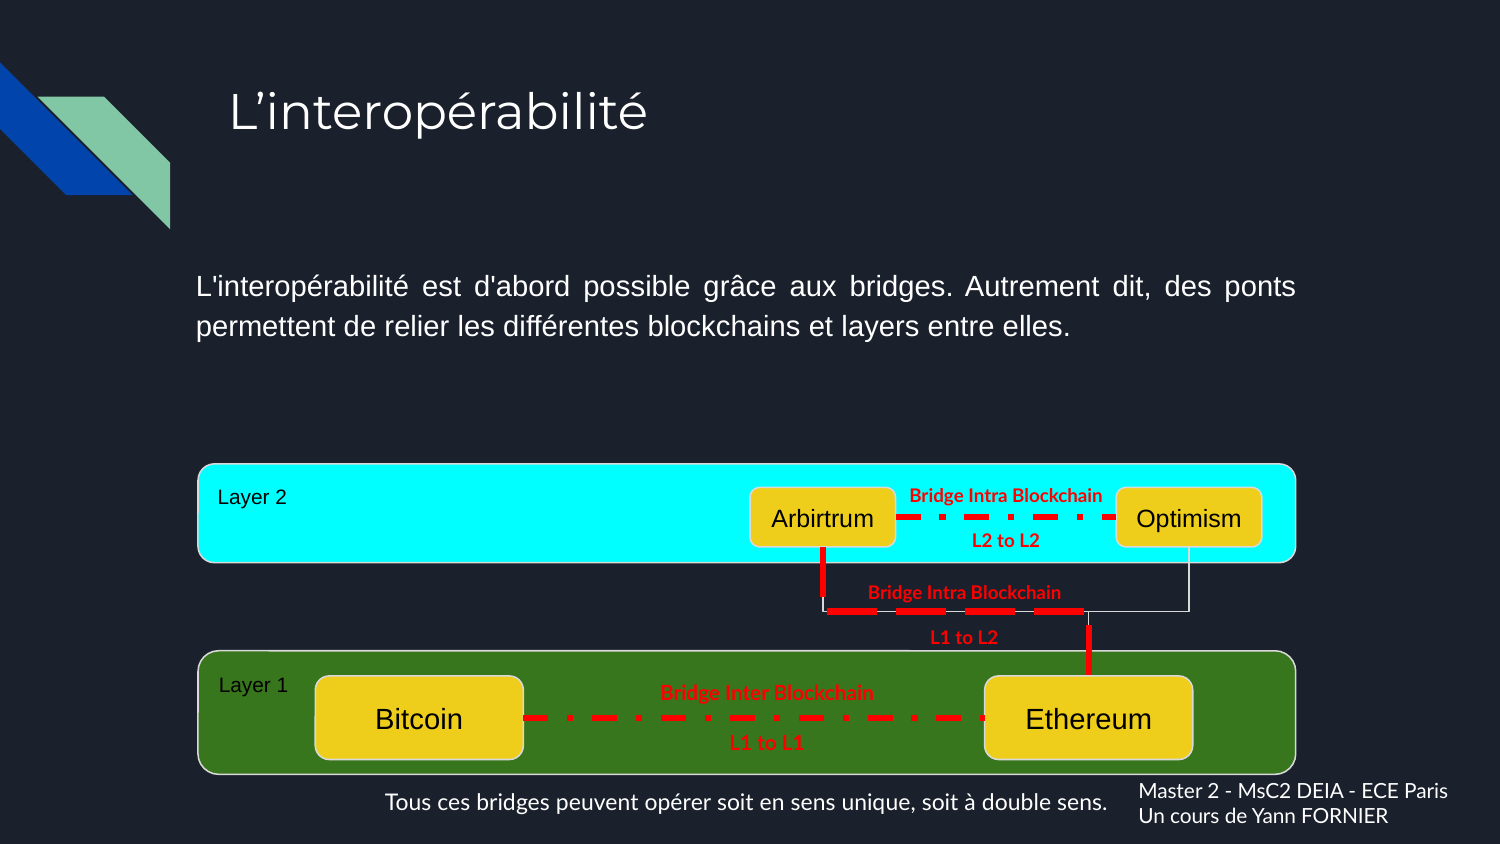

# L’interopérabilité
L'interopérabilité est d'abord possible grâce aux bridges. Autrement dit, des ponts permettent de relier les différentes blockchains et layers entre elles.
Layer 2
Bridge Intra Blockchain

L2 to L2
Arbirtrum
Optimism
Bridge Intra Blockchain

L1 to L2
Layer 1
Bridge Inter Blockchain

L1 to L1
Bitcoin
Ethereum
Master 2 - MsC2 DEIA - ECE Paris
Un cours de Yann FORNIER
Tous ces bridges peuvent opérer soit en sens unique, soit à double sens.